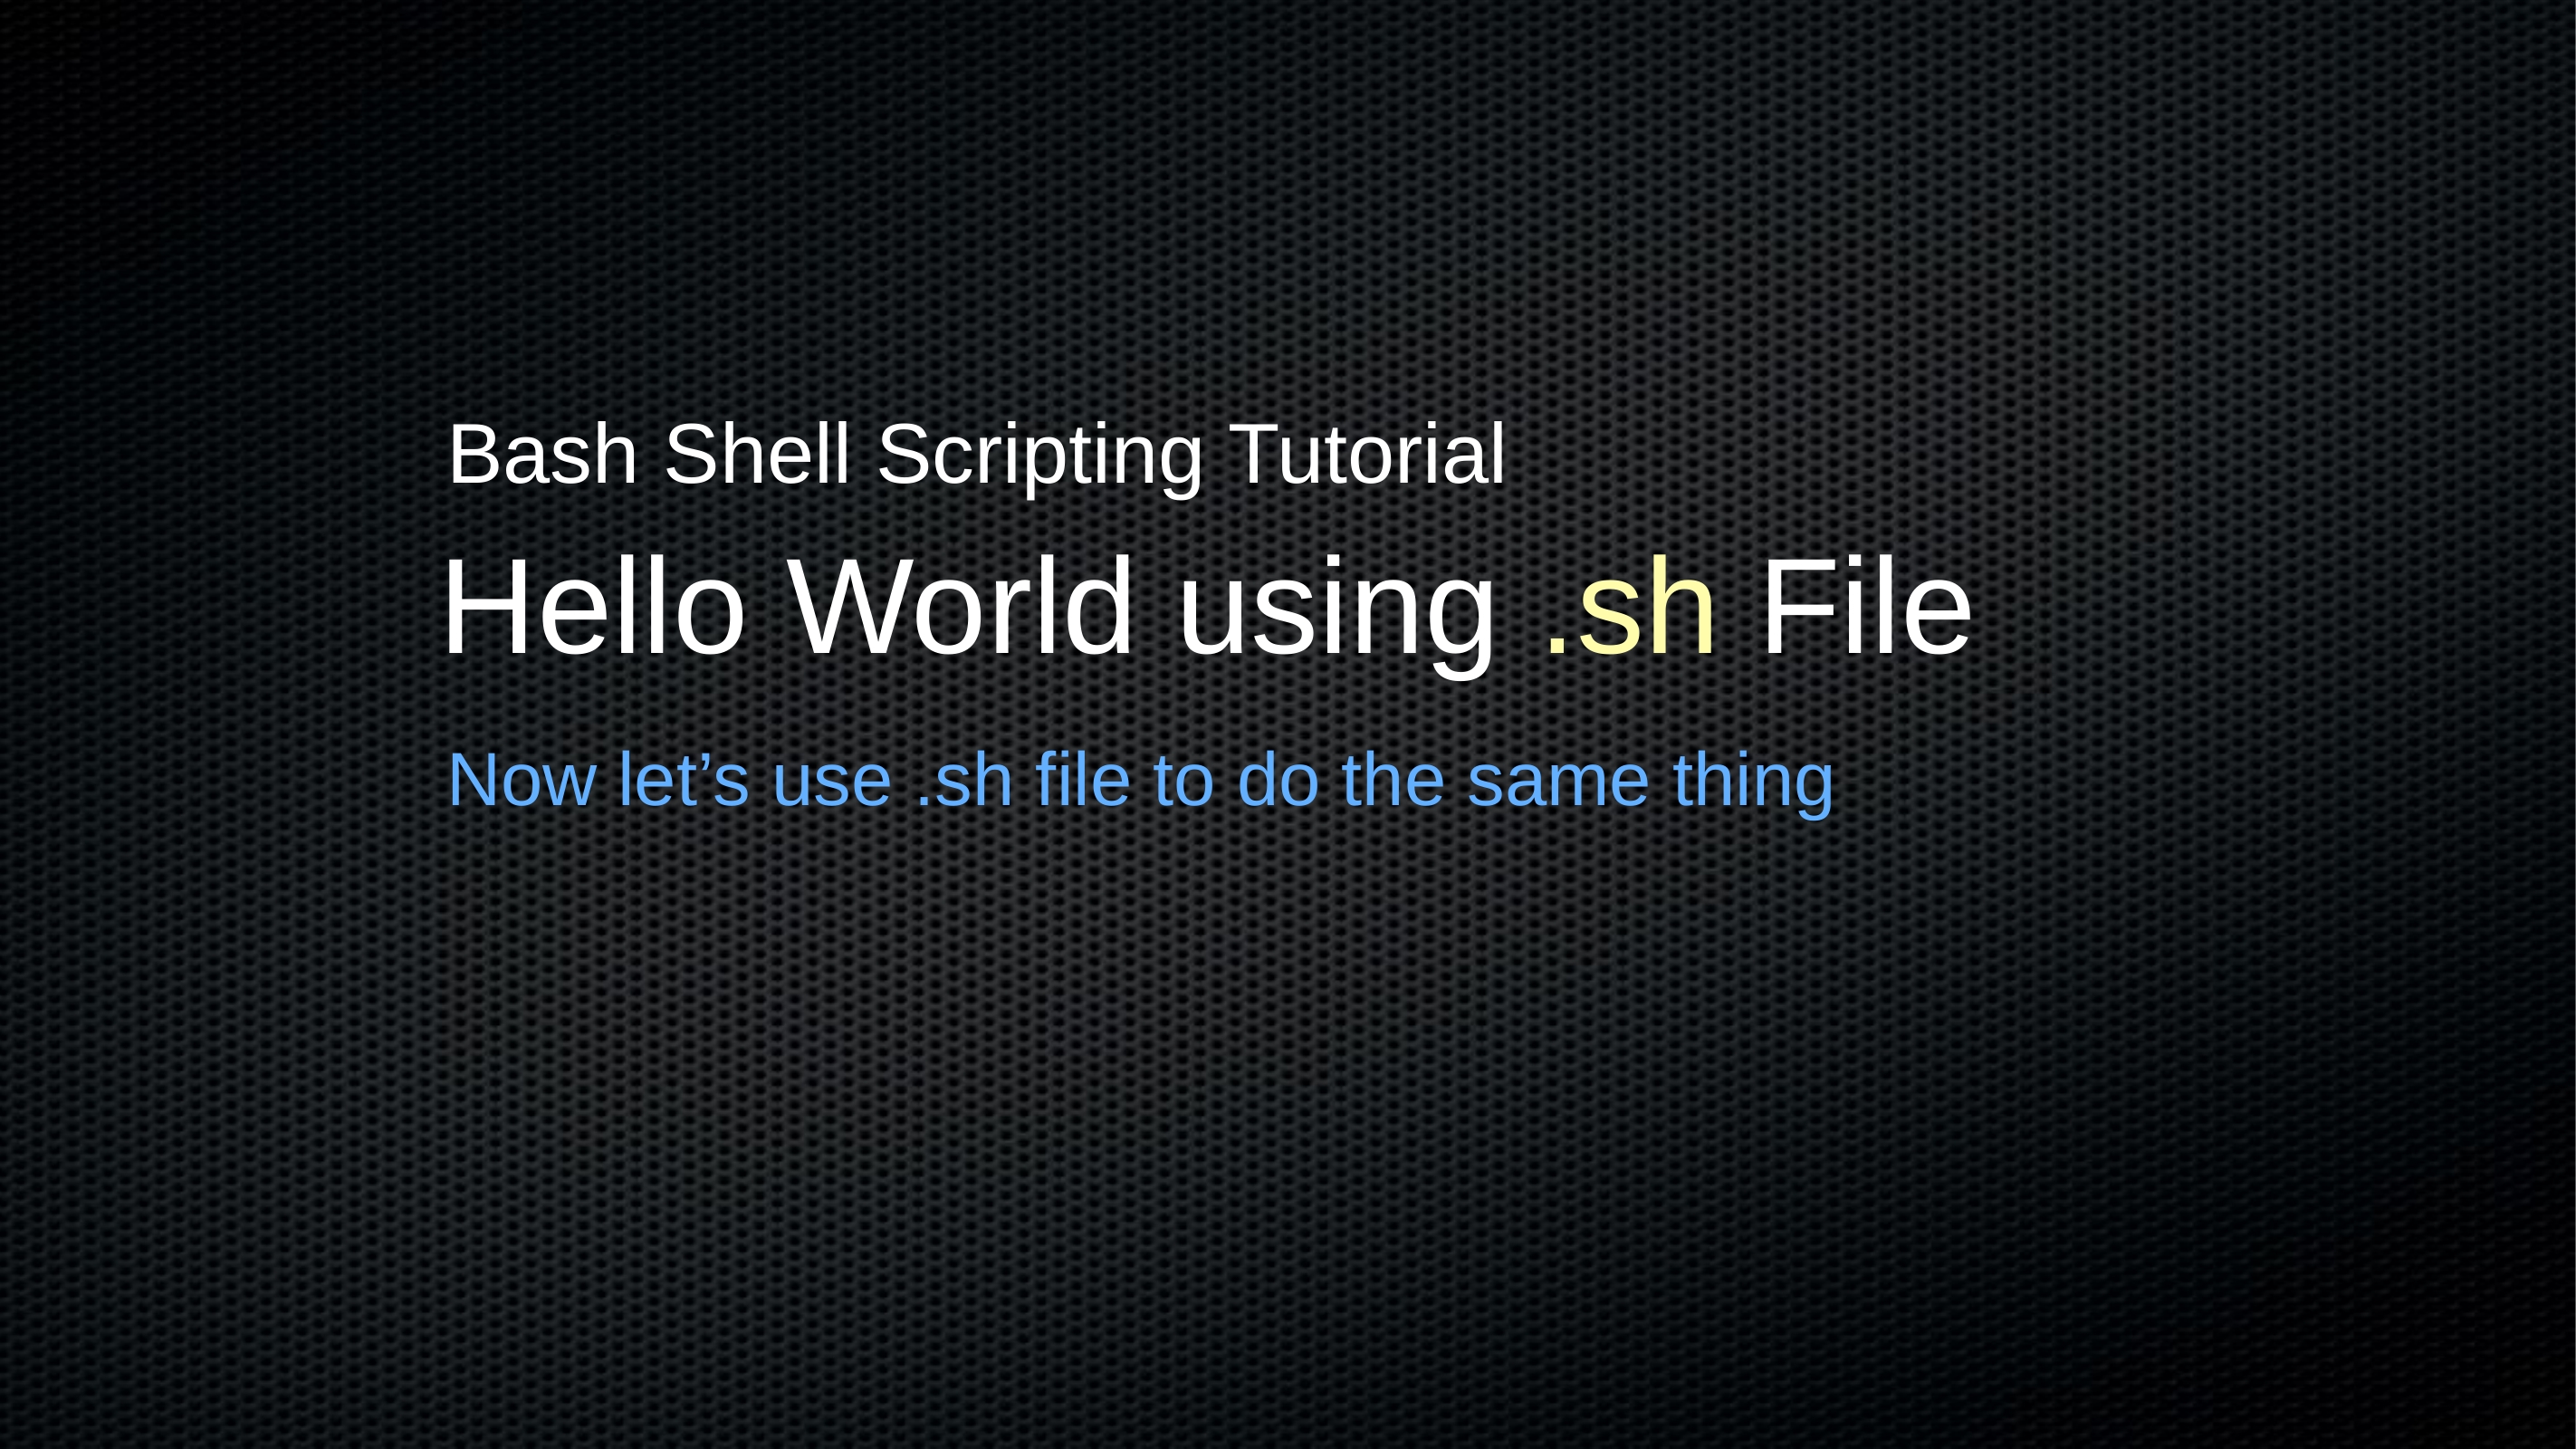

# Bash Shell Scripting Tutorial
Hello World using .sh File
Now let’s use .sh file to do the same thing